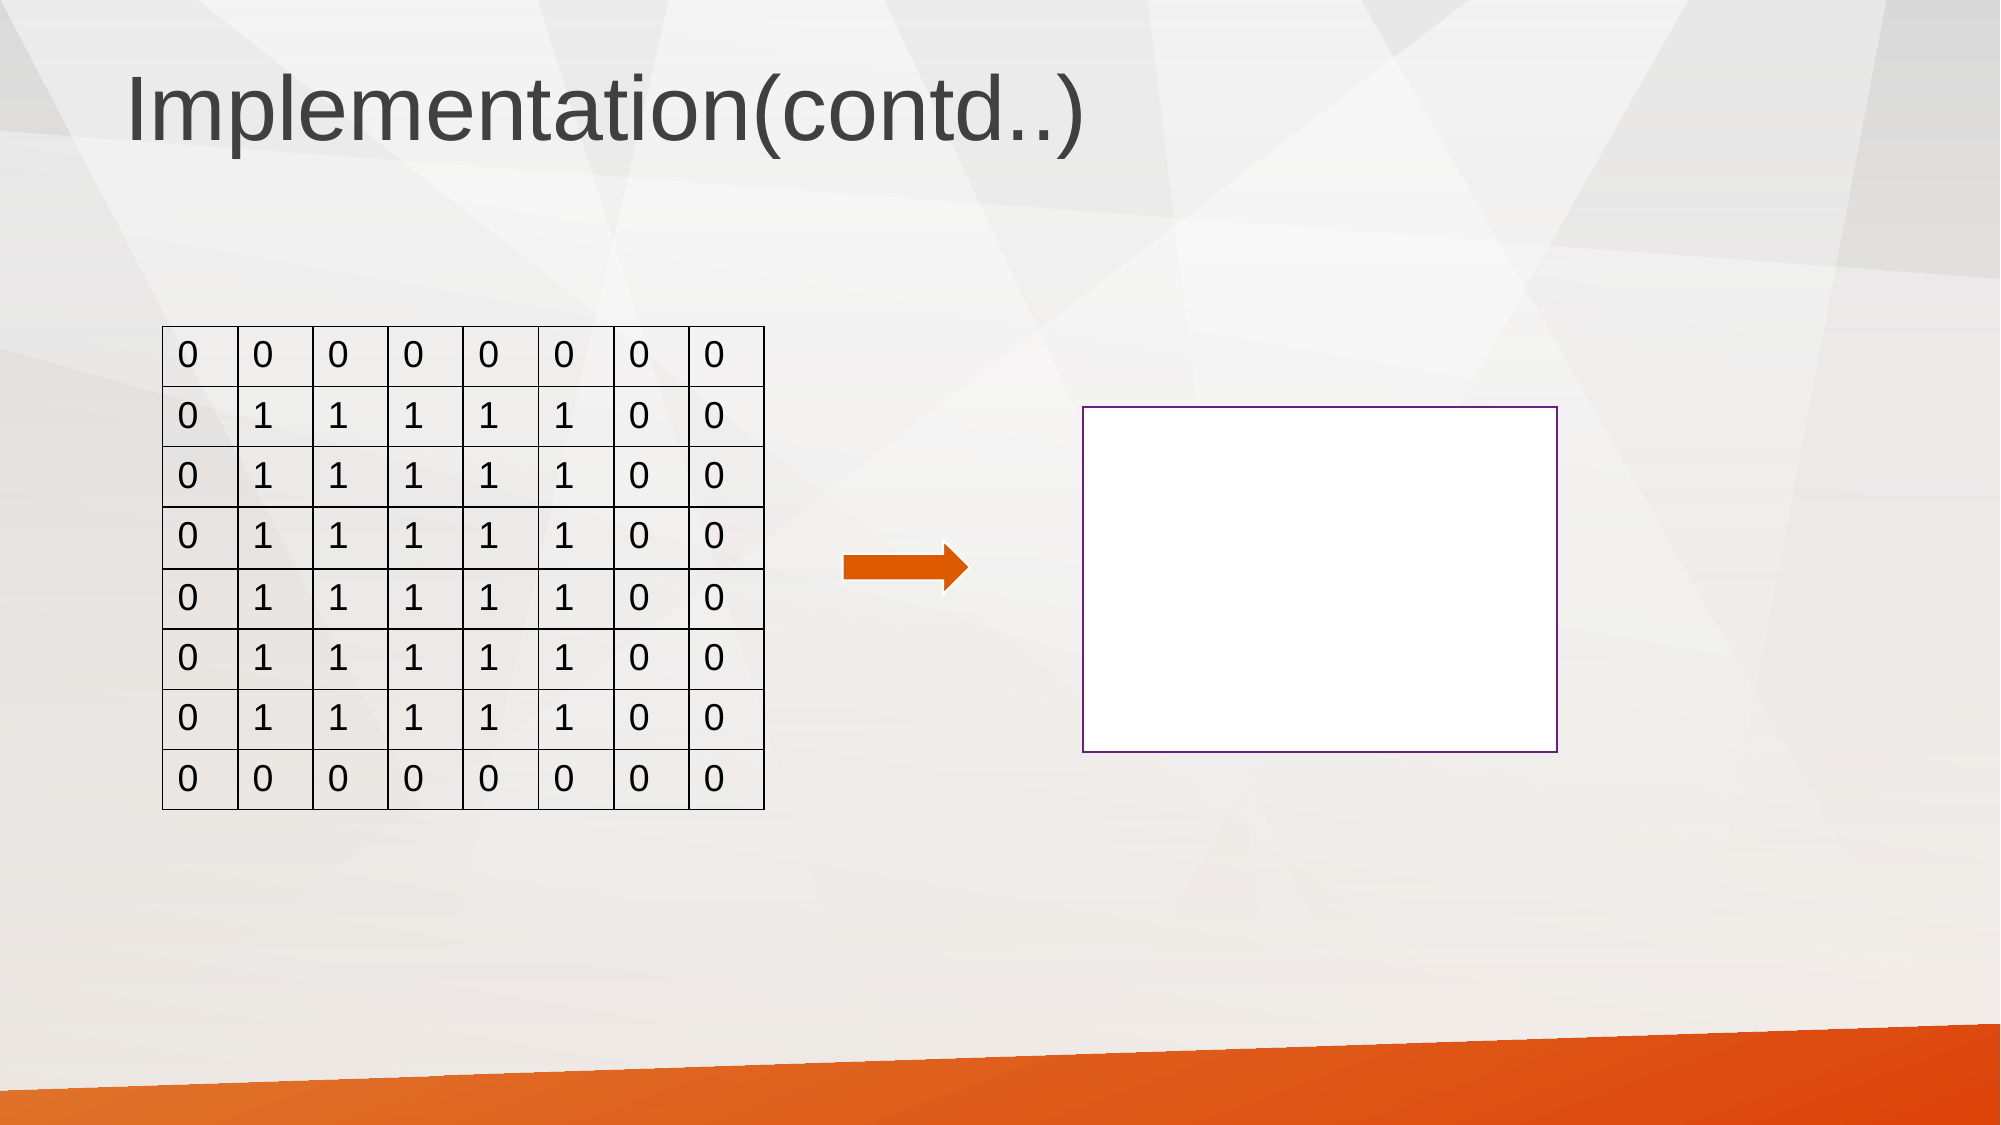

# Implementation(contd..)
| 0 | 0 | 0 | 0 | 0 | 0 | 0 | 0 |
| --- | --- | --- | --- | --- | --- | --- | --- |
| 0 | 1 | 1 | 1 | 1 | 1 | 0 | 0 |
| 0 | 1 | 1 | 1 | 1 | 1 | 0 | 0 |
| 0 | 1 | 1 | 1 | 1 | 1 | 0 | 0 |
| 0 | 1 | 1 | 1 | 1 | 1 | 0 | 0 |
| 0 | 1 | 1 | 1 | 1 | 1 | 0 | 0 |
| 0 | 1 | 1 | 1 | 1 | 1 | 0 | 0 |
| 0 | 0 | 0 | 0 | 0 | 0 | 0 | 0 |